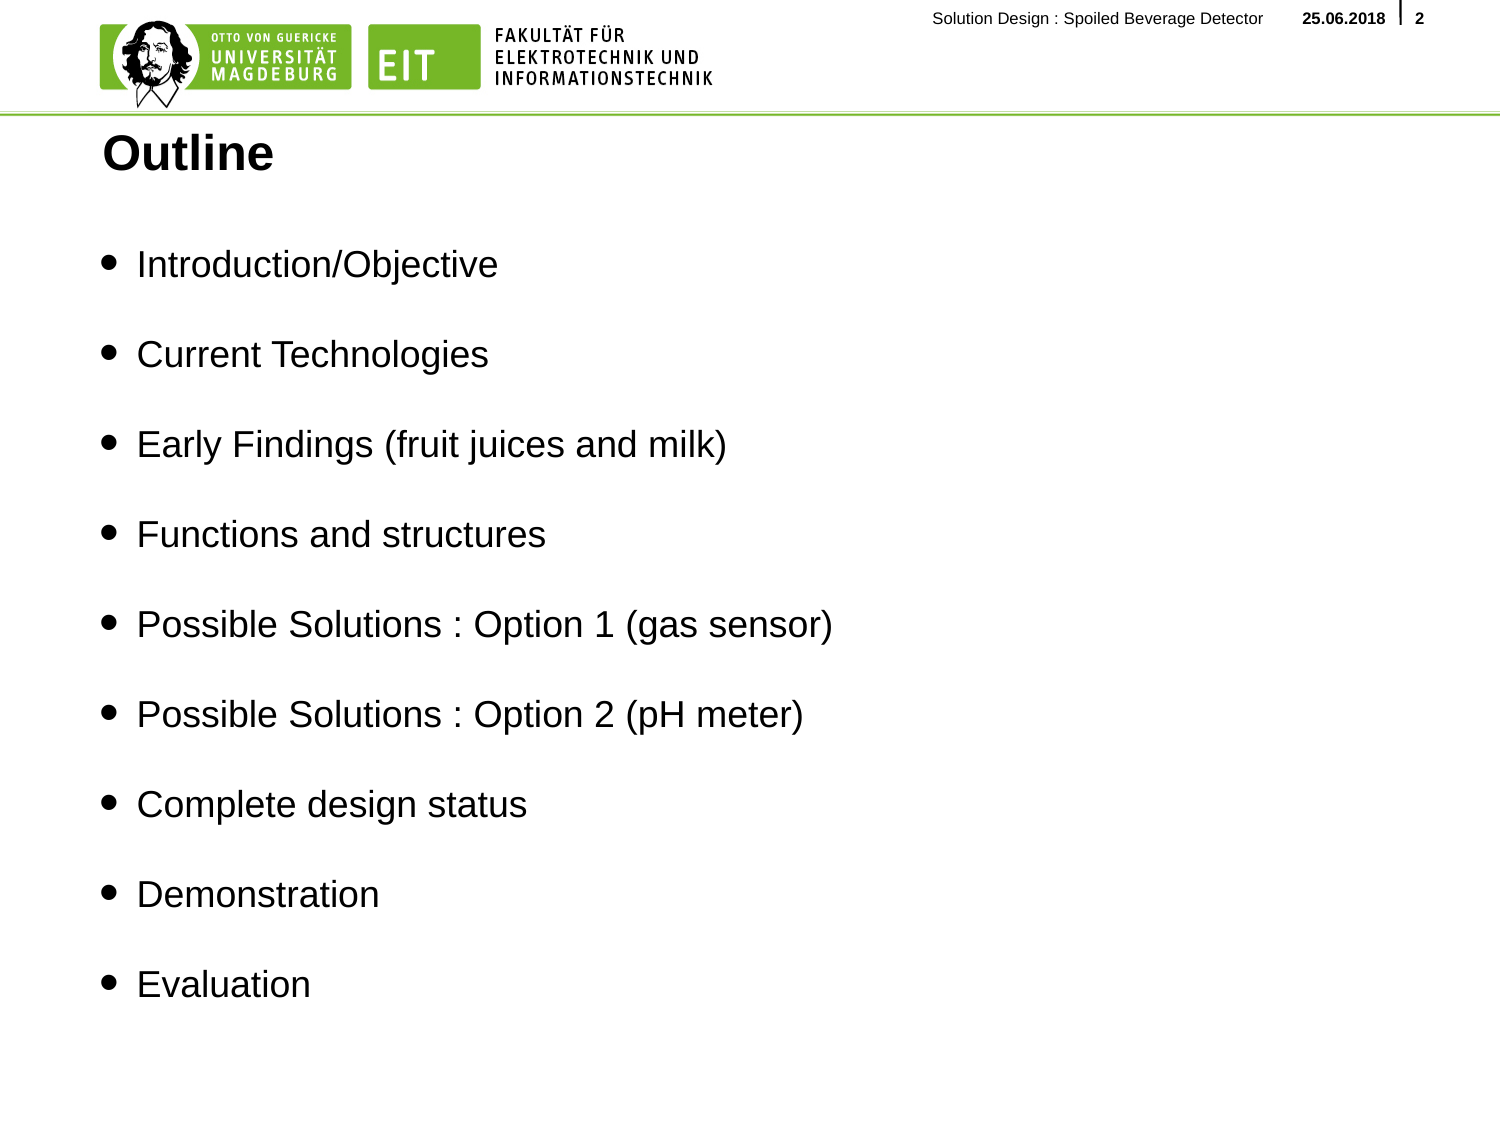

# Outline

Introduction/Objective

Current Technologies

Early Findings (fruit juices and milk)

Functions and structures

Possible Solutions : Option 1 (gas sensor)

Possible Solutions : Option 2 (pH meter)

Complete design status

Demonstration

Evaluation